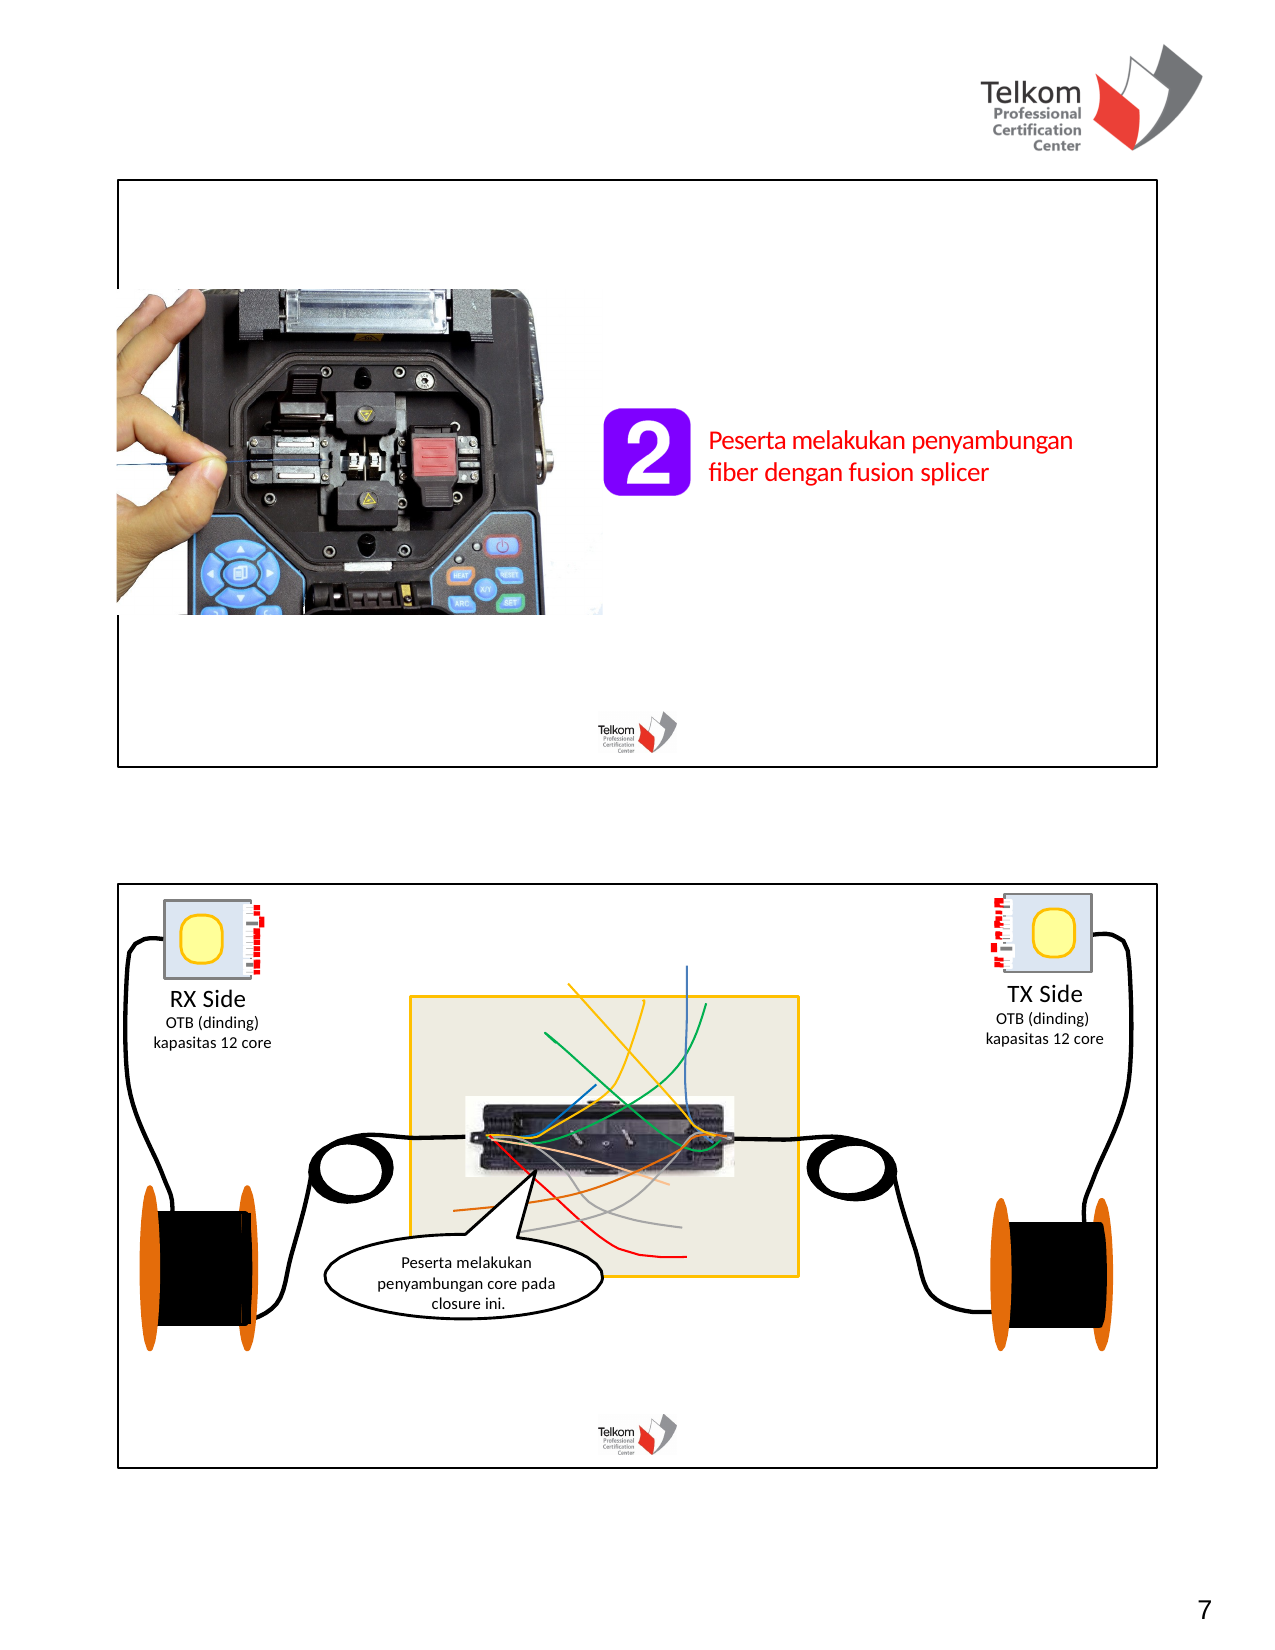

Peserta melakukan penyambungan  fiber dengan fusion splicer

TX Side
OTB (dinding)  kapasitas 12 core
RX Side
OTB (dinding)
kapasitas 12 core

Peserta melakukan  penyambungan core pada  closure ini.

7